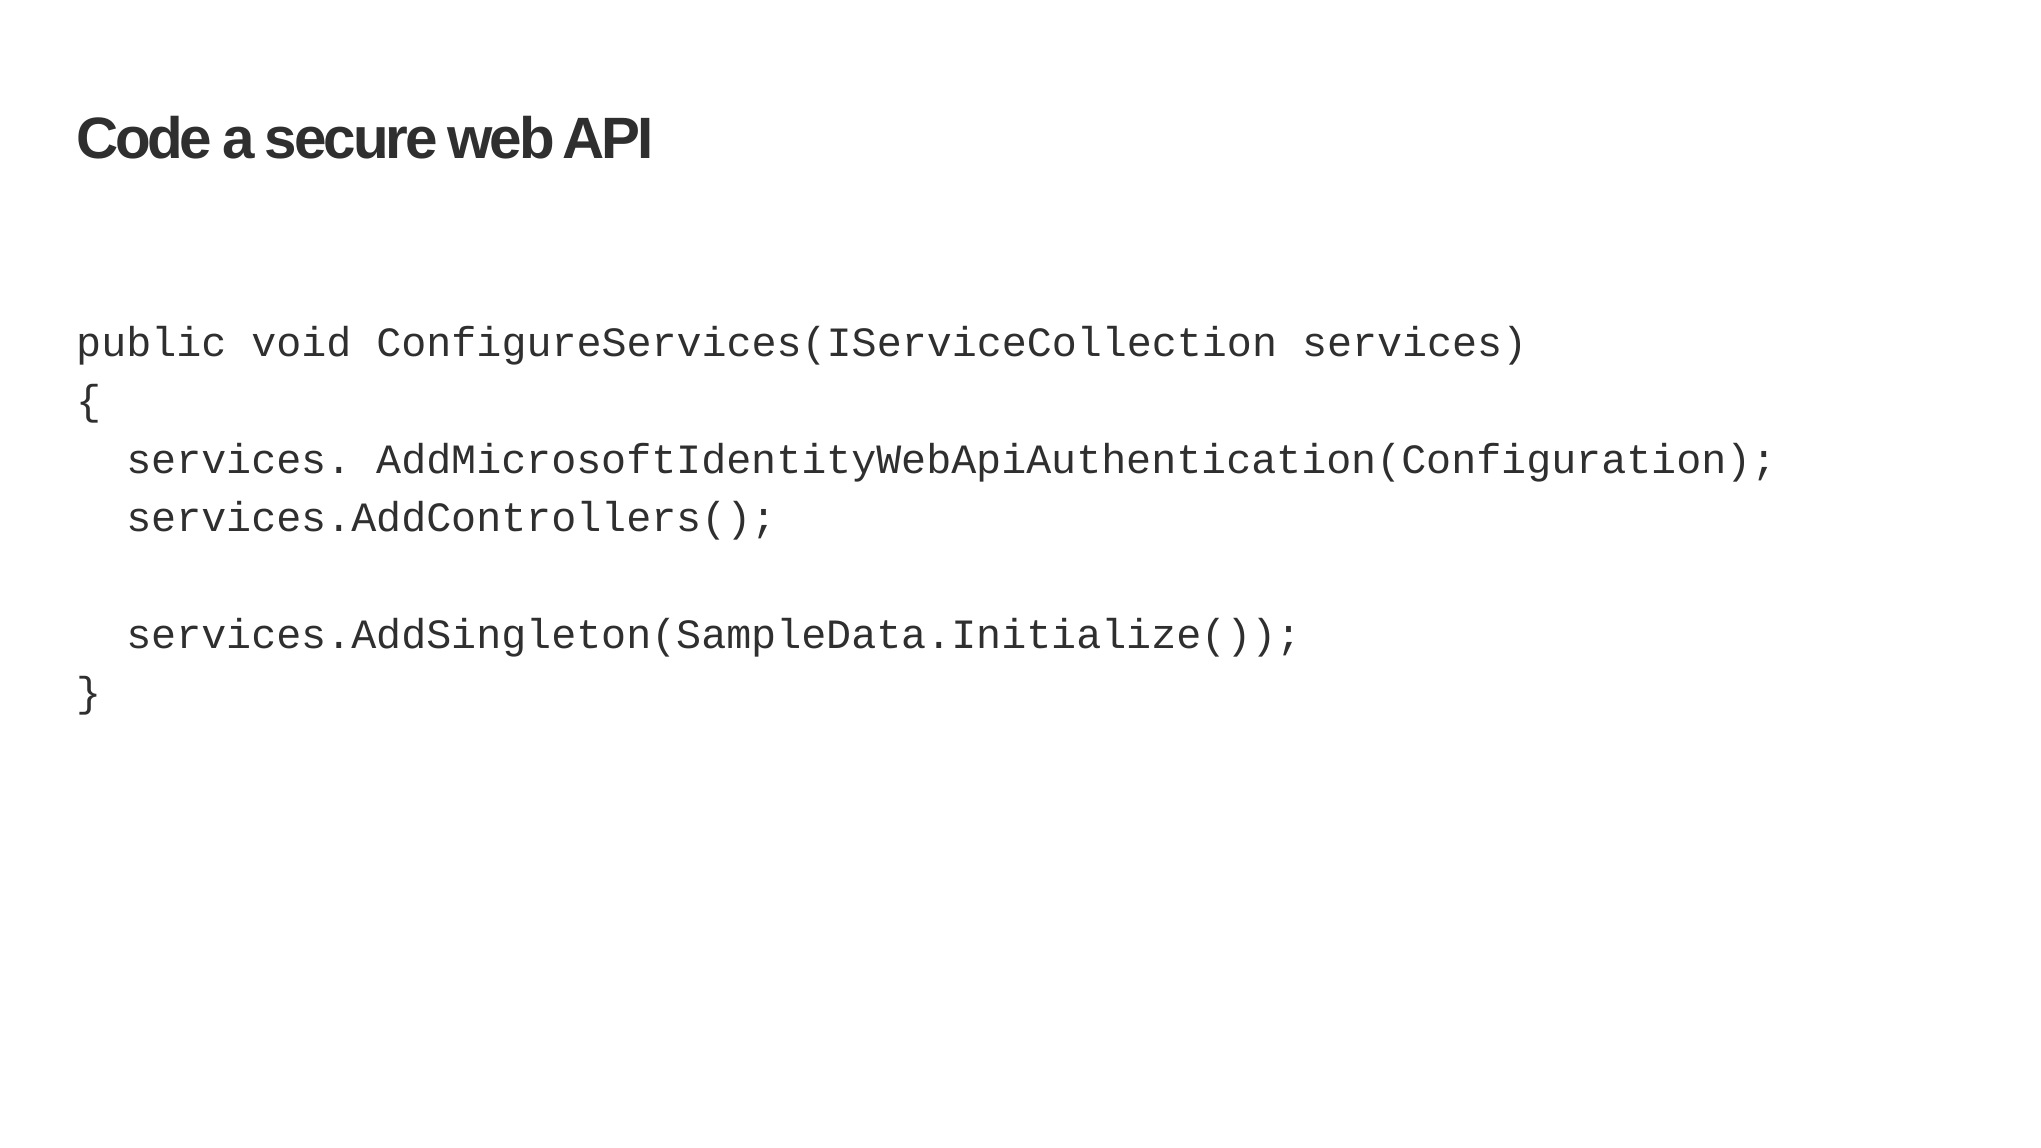

# Code a secure web API
public void ConfigureServices(IServiceCollection services)
{
  services. AddMicrosoftIdentityWebApiAuthentication(Configuration);
  services.AddControllers();

  services.AddSingleton(SampleData.Initialize());
}